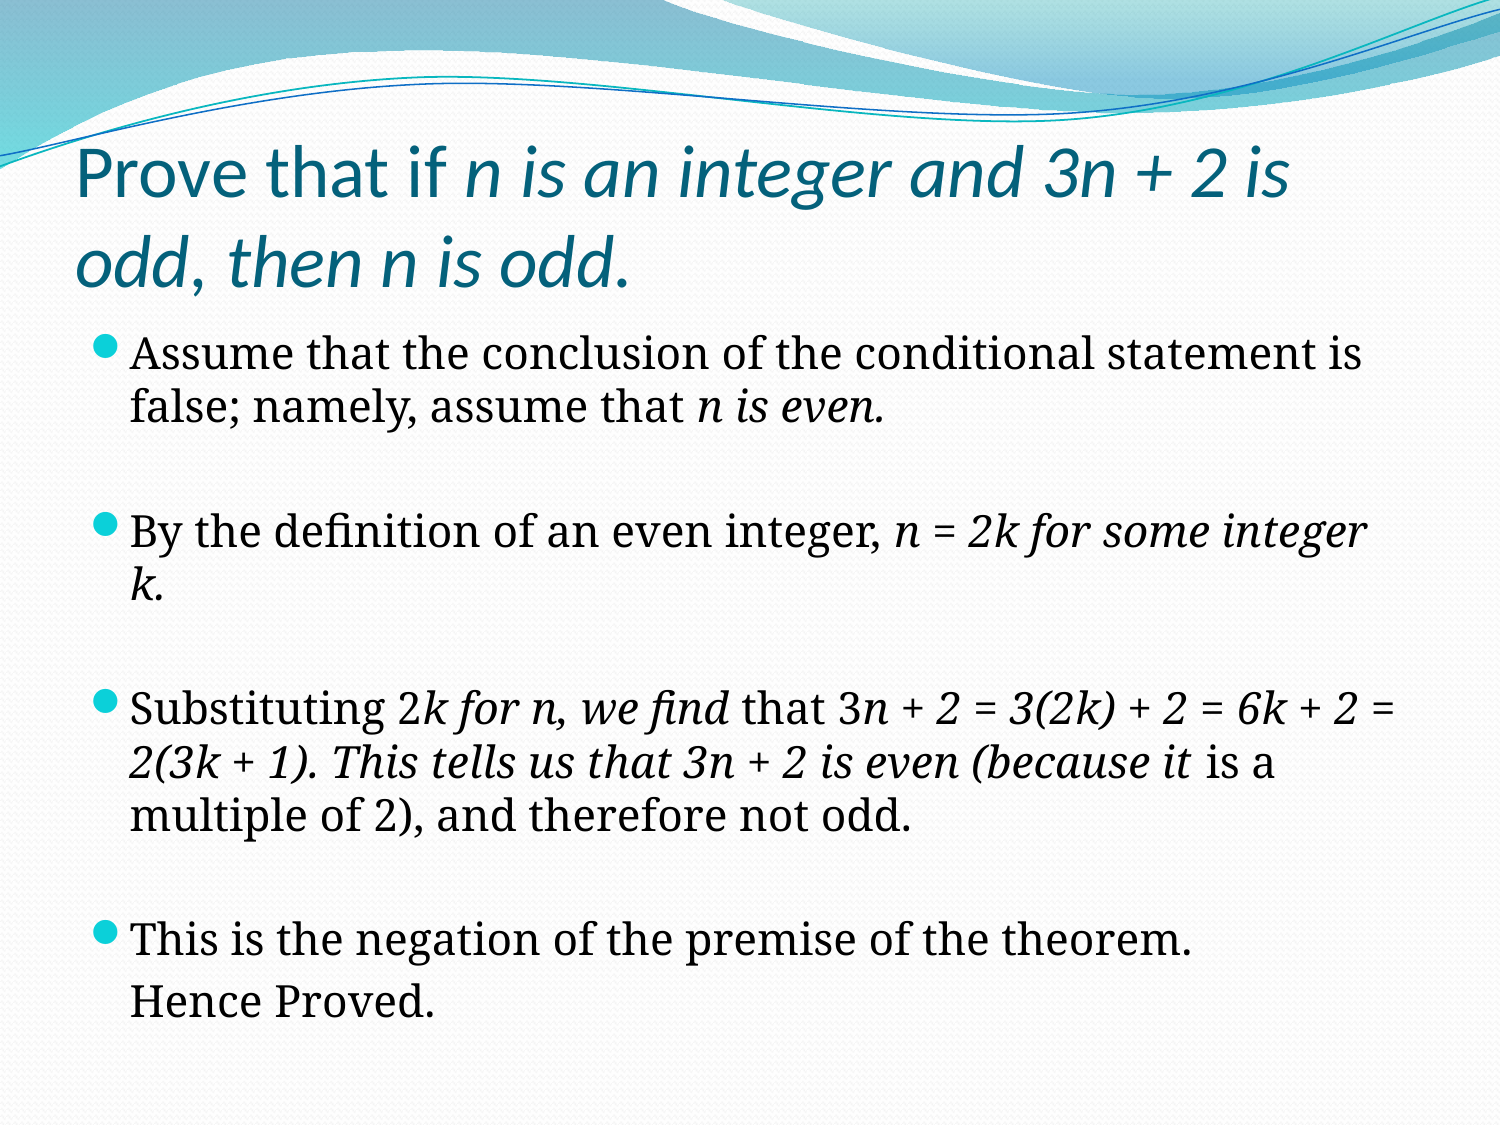

# Prove that if n is an integer and 3n + 2 is odd, then n is odd.
Assume that the conclusion of the conditional statement is false; namely, assume that n is even.

By the definition of an even integer, n = 2k for some integer k.

Substituting 2k for n, we find that 3n + 2 = 3(2k) + 2 = 6k + 2 = 2(3k + 1). This tells us that 3n + 2 is even (because it is a multiple of 2), and therefore not odd.

This is the negation of the premise of the theorem.
							Hence Proved.